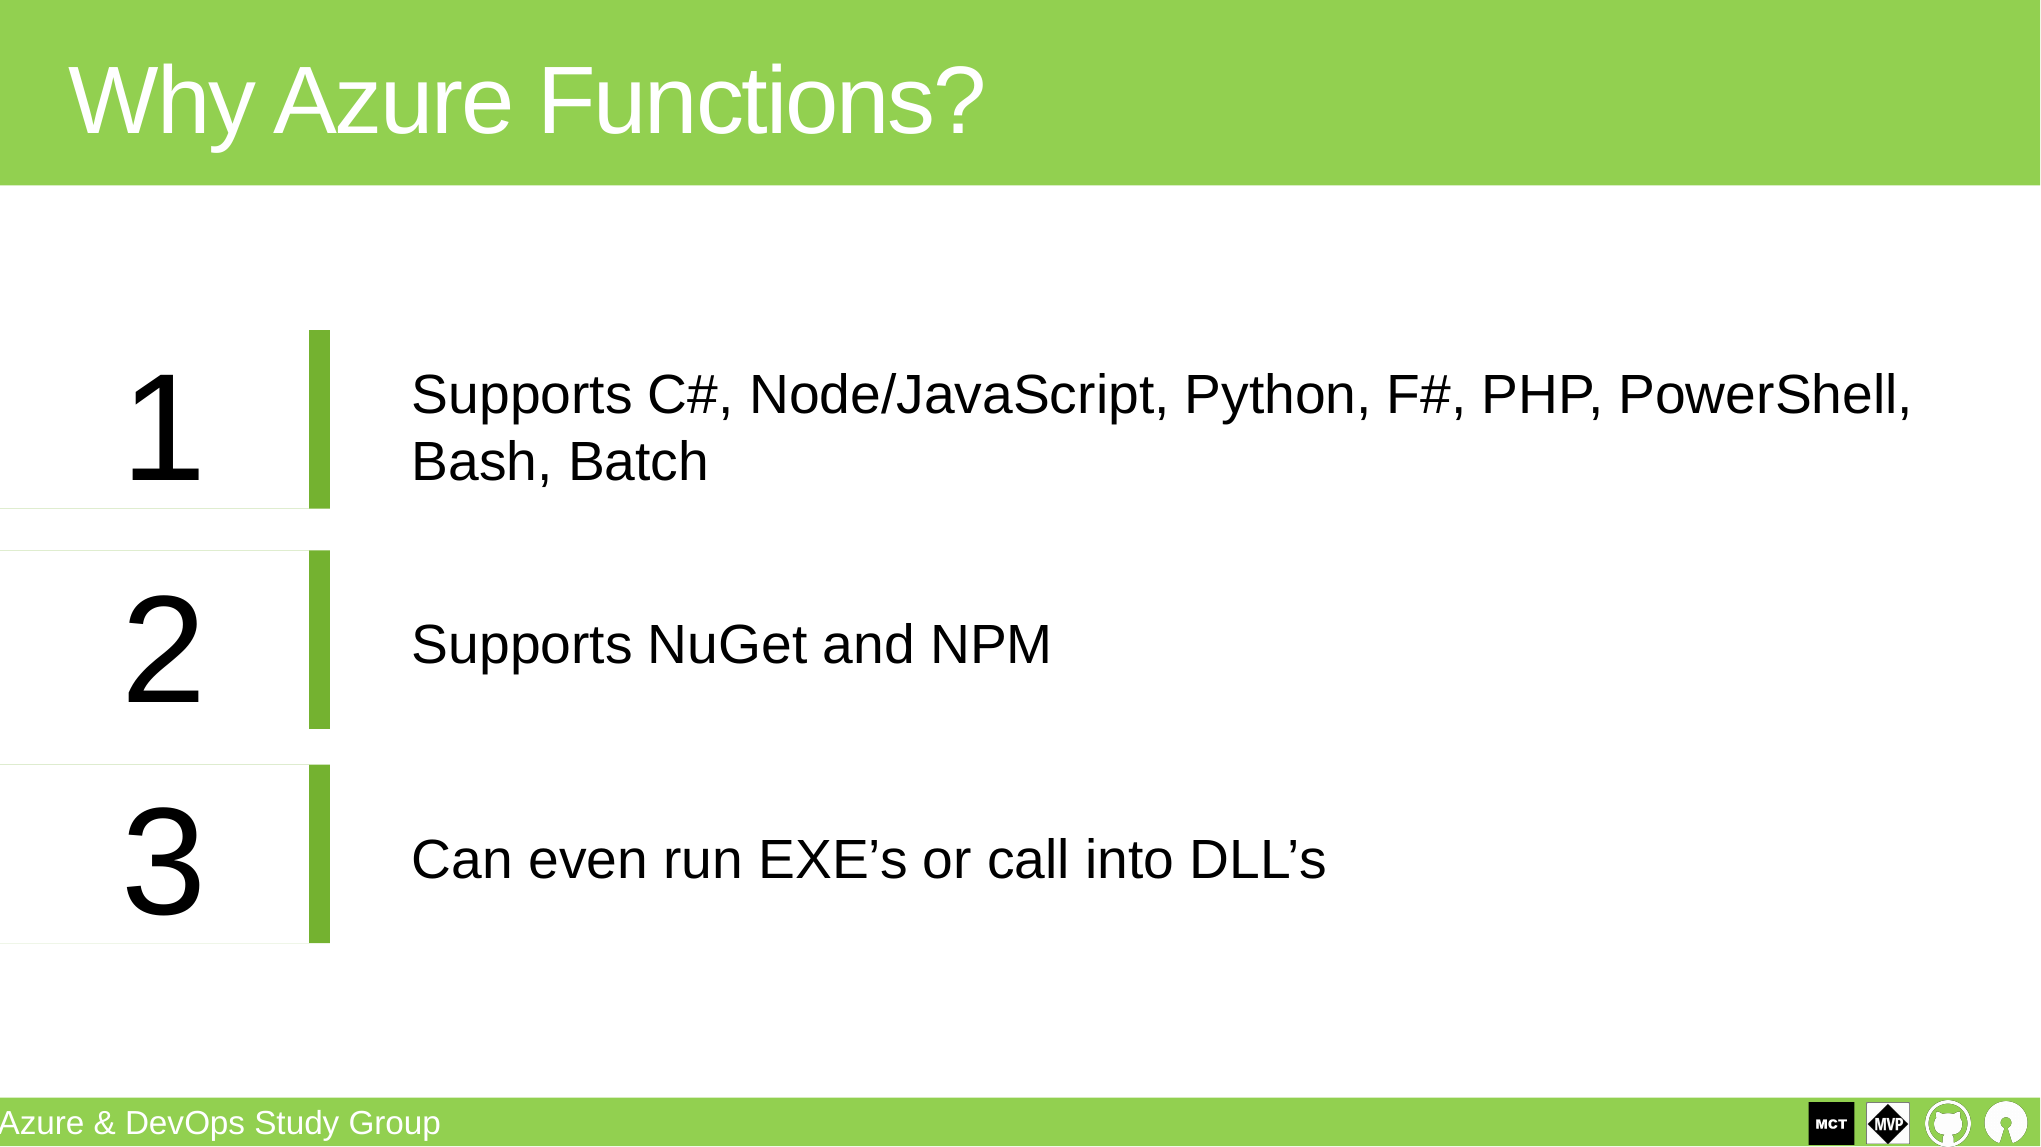

Why Azure Functions?
1
Supports C#, Node/JavaScript, Python, F#, PHP, PowerShell, Bash, Batch
2
Supports NuGet and NPM
3
Can even run EXE’s or call into DLL’s